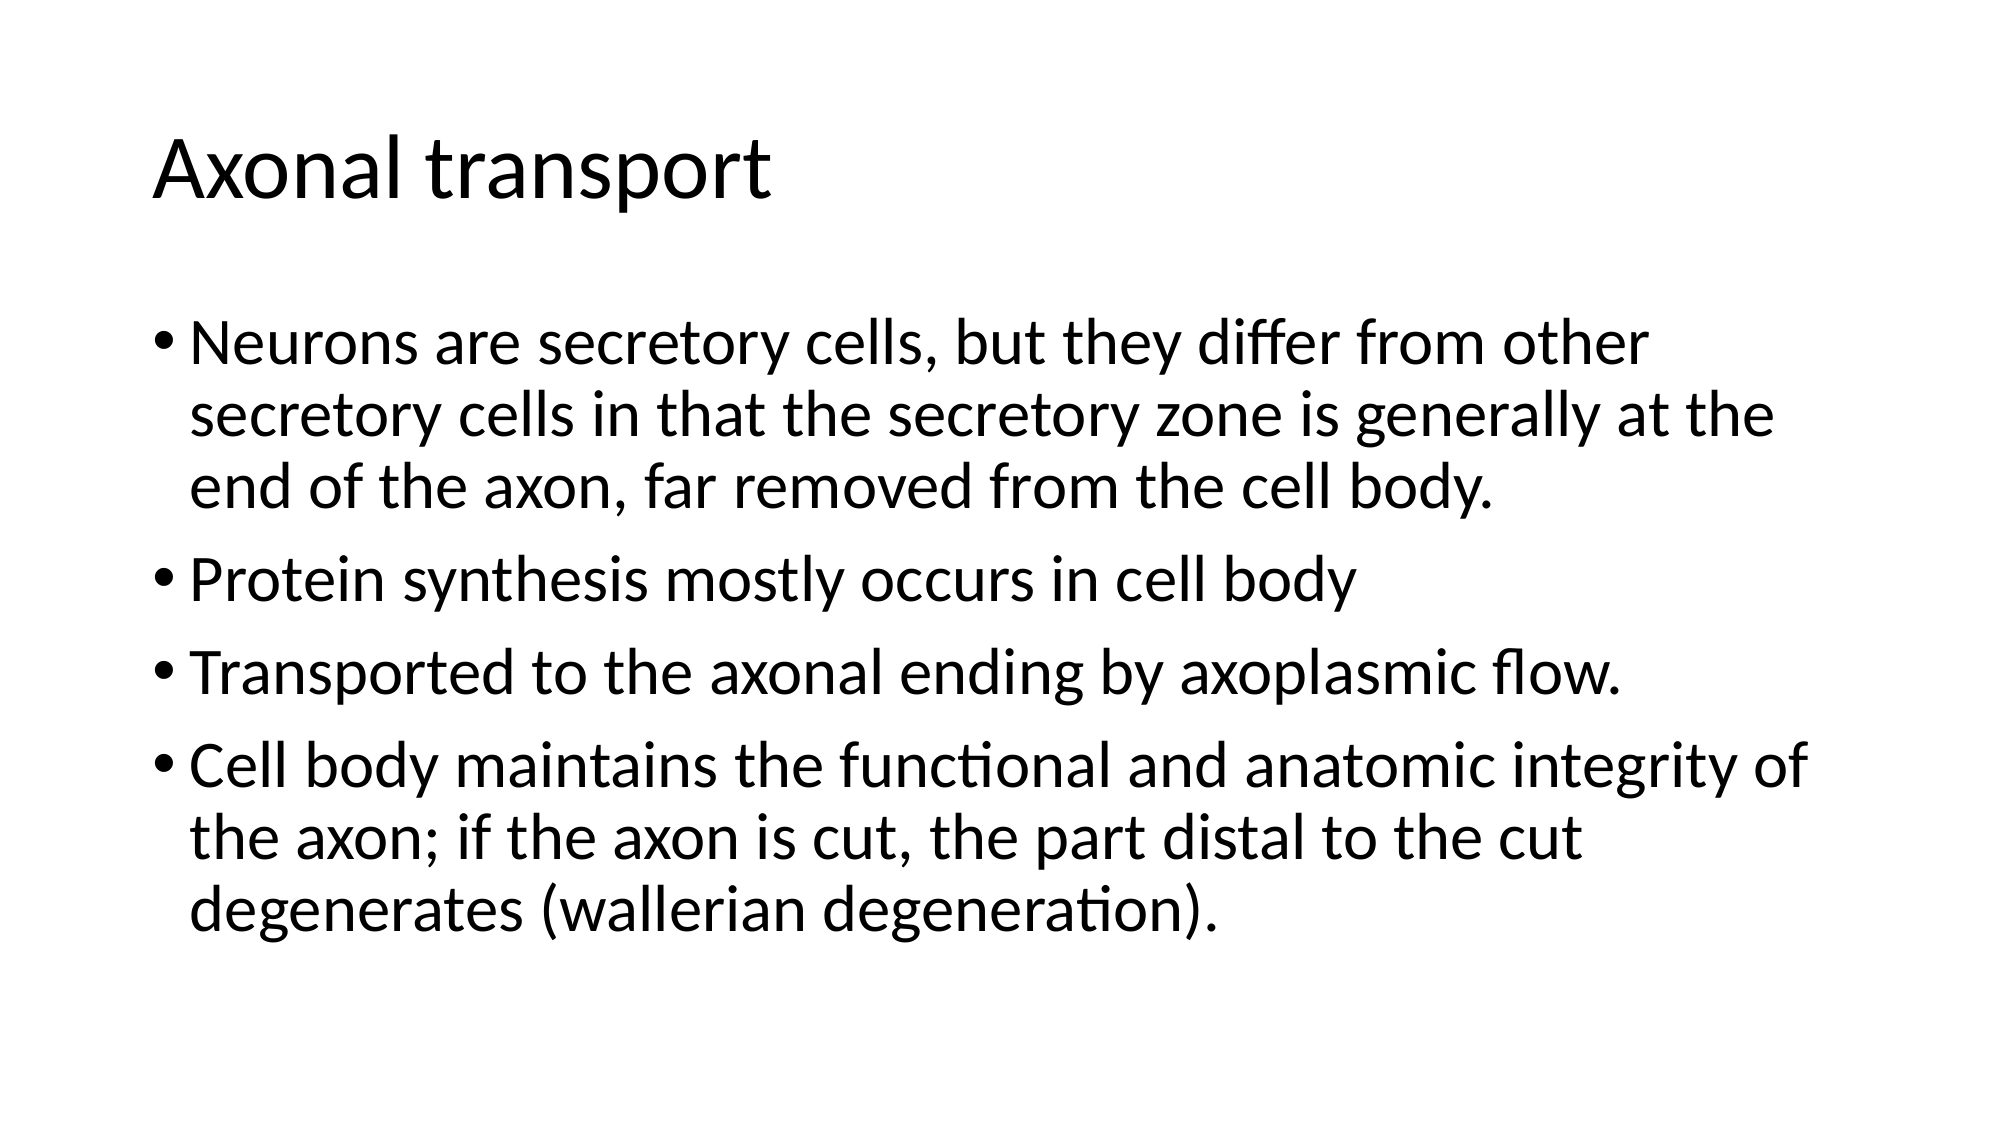

# Axonal transport
Neurons are secretory cells, but they differ from other secretory cells in that the secretory zone is generally at the end of the axon, far removed from the cell body.
Protein synthesis mostly occurs in cell body
Transported to the axonal ending by axoplasmic flow.
Cell body maintains the functional and anatomic integrity of the axon; if the axon is cut, the part distal to the cut degenerates (wallerian degeneration).